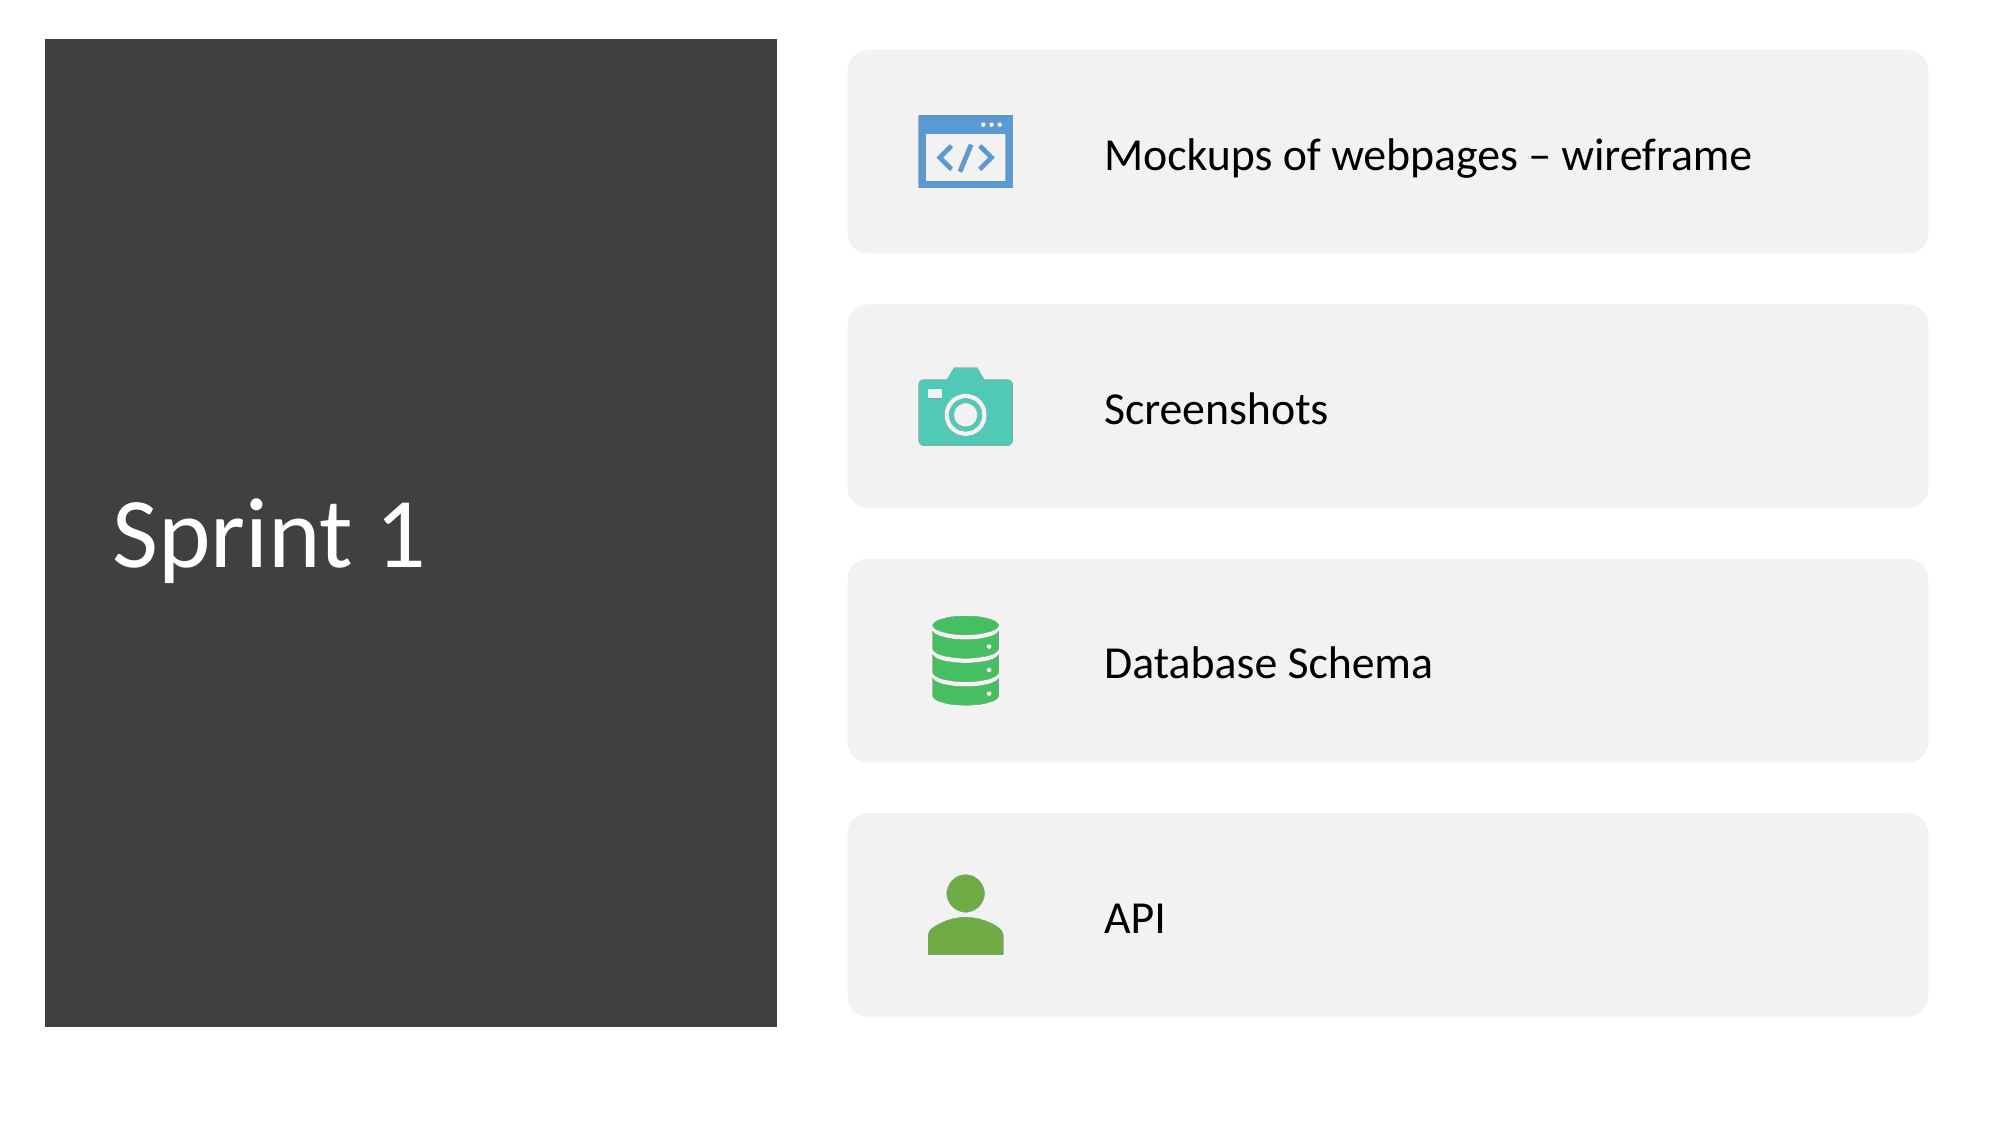

Mockups of webpages – wireframe
Screenshots
Database Schema
API
# Sprint 1